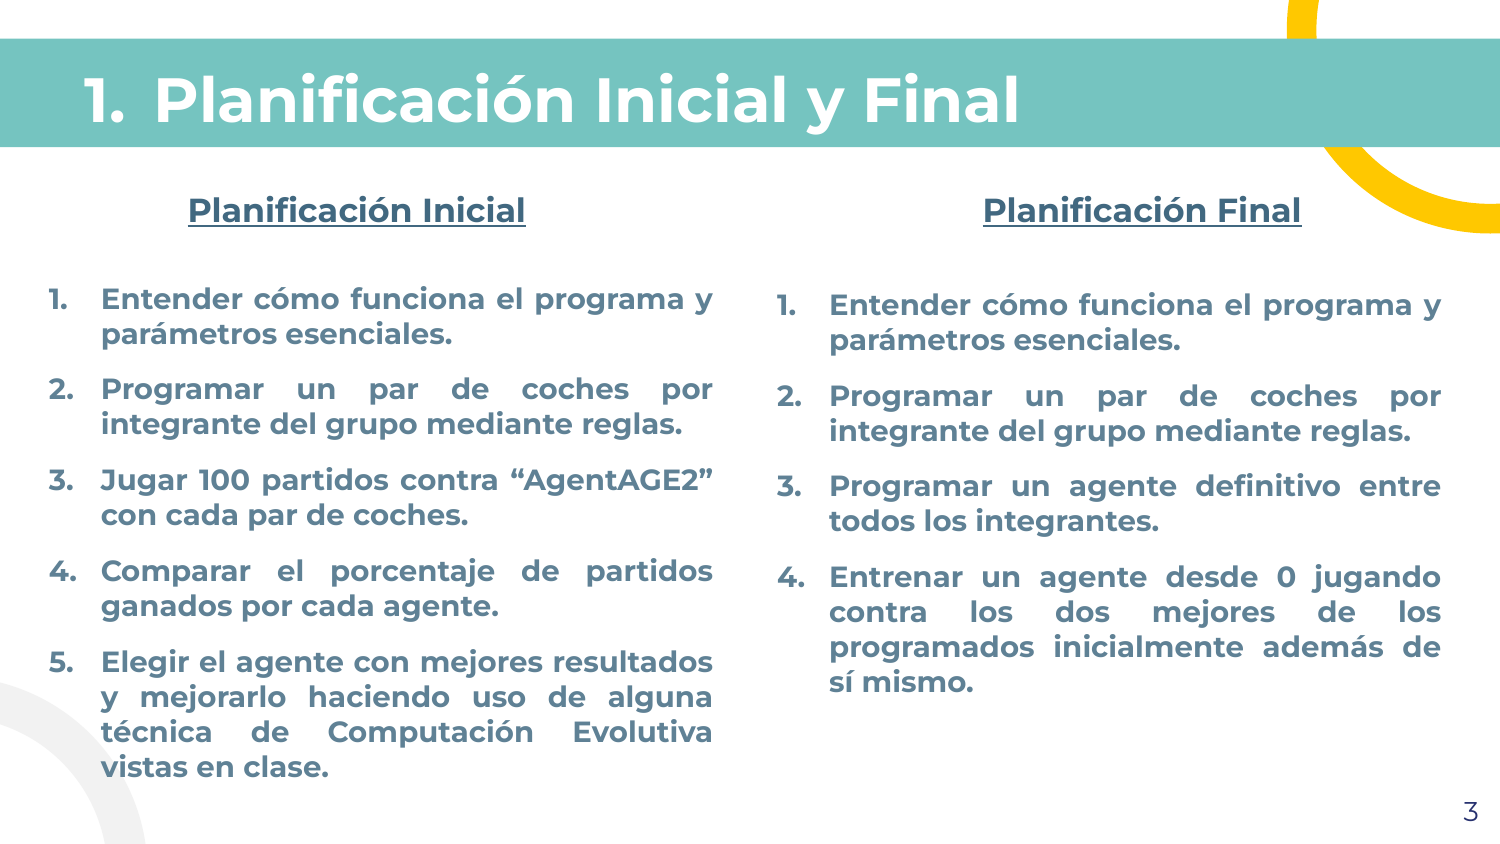

# Planificación Inicial y Final
Planificación Inicial
Planificación Final
Entender cómo funciona el programa y parámetros esenciales.
Programar un par de coches por integrante del grupo mediante reglas.
Jugar 100 partidos contra “AgentAGE2” con cada par de coches.
Comparar el porcentaje de partidos ganados por cada agente.
Elegir el agente con mejores resultados y mejorarlo haciendo uso de alguna técnica de Computación Evolutiva vistas en clase.

Entender cómo funciona el programa y parámetros esenciales.
Programar un par de coches por integrante del grupo mediante reglas.
Programar un agente definitivo entre todos los integrantes.
Entrenar un agente desde 0 jugando contra los dos mejores de los programados inicialmente además de sí mismo.
3